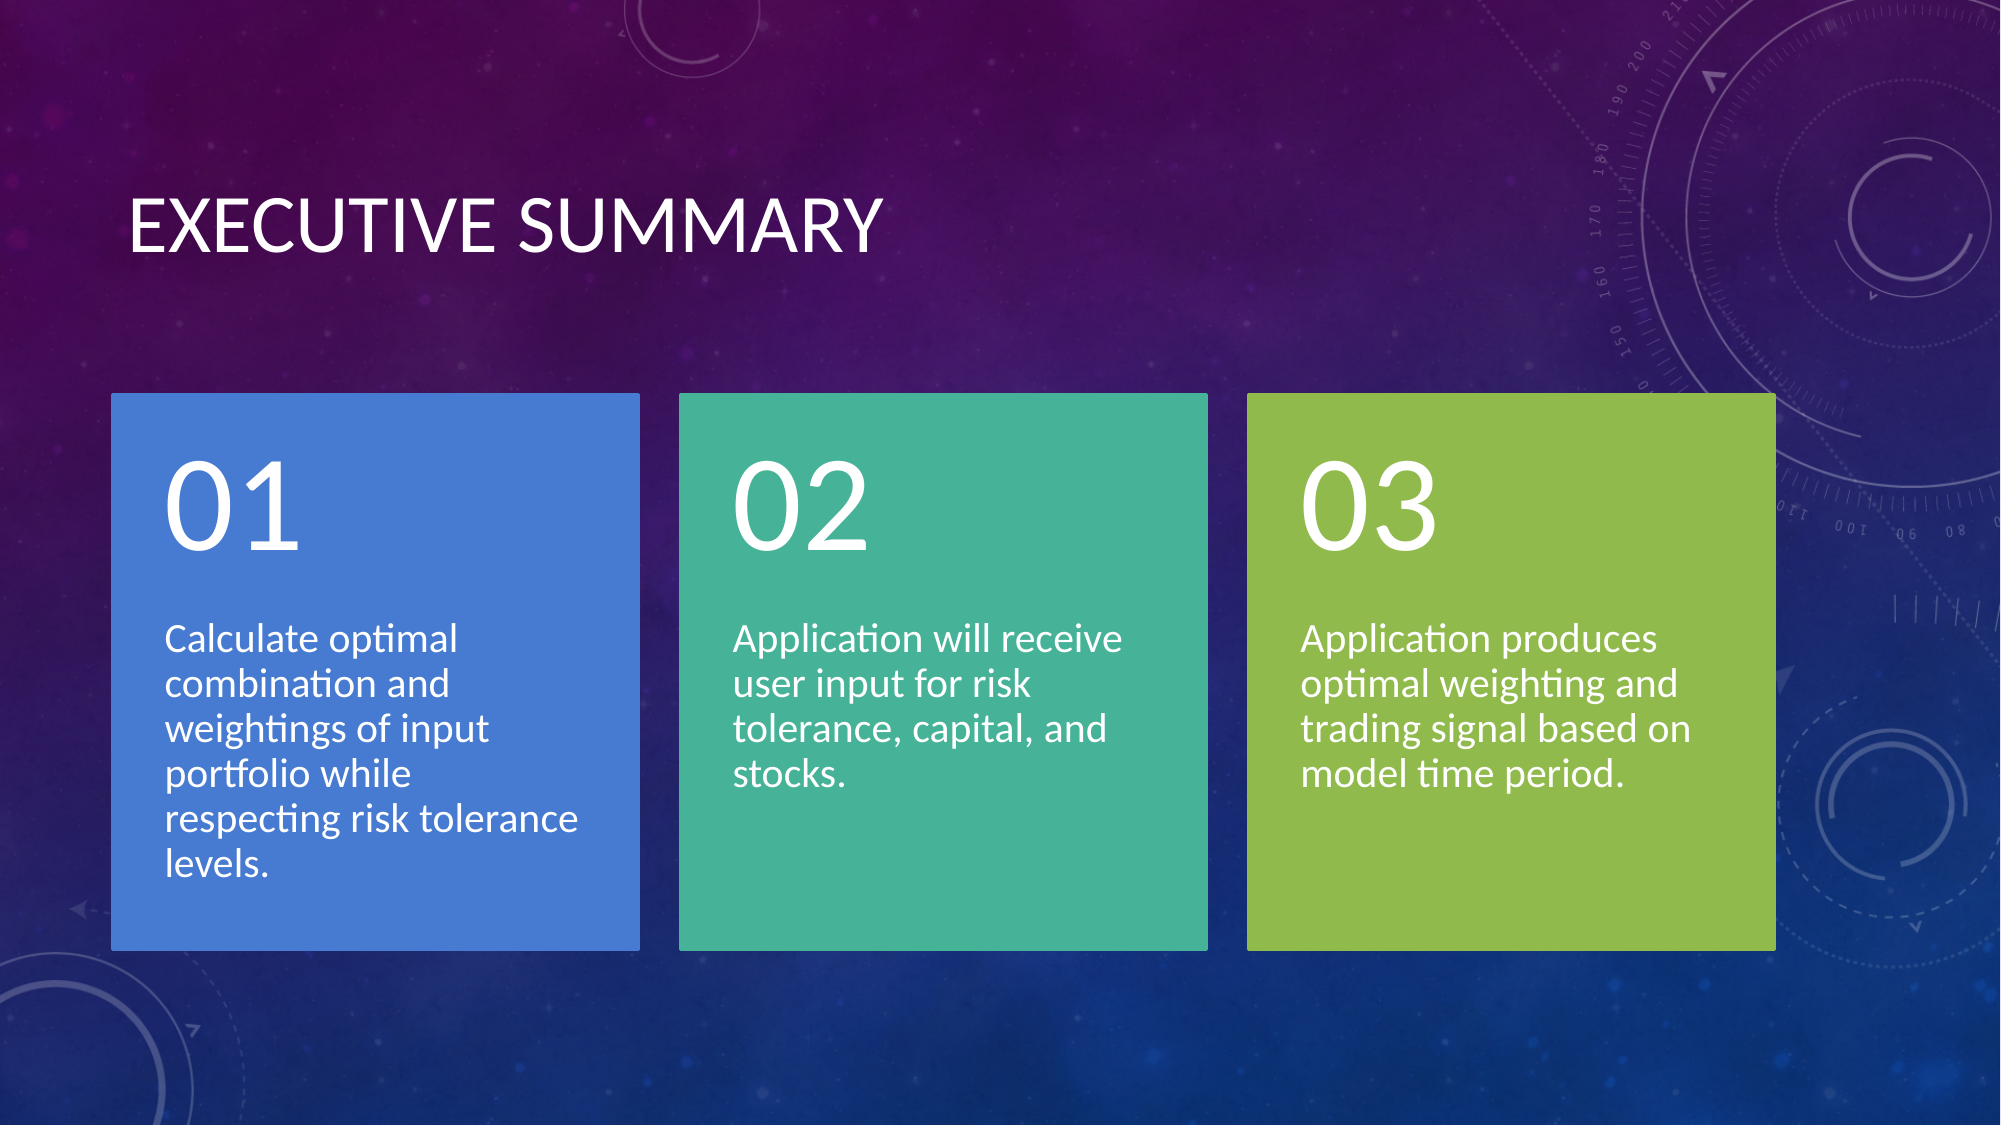

# Executive Summary
Calculate optimal combination and weightings of input portfolio while respecting risk tolerance levels.
01
Application will receive user input for risk tolerance, capital, and stocks.
02
Application produces optimal weighting and trading signal based on model time period.
03